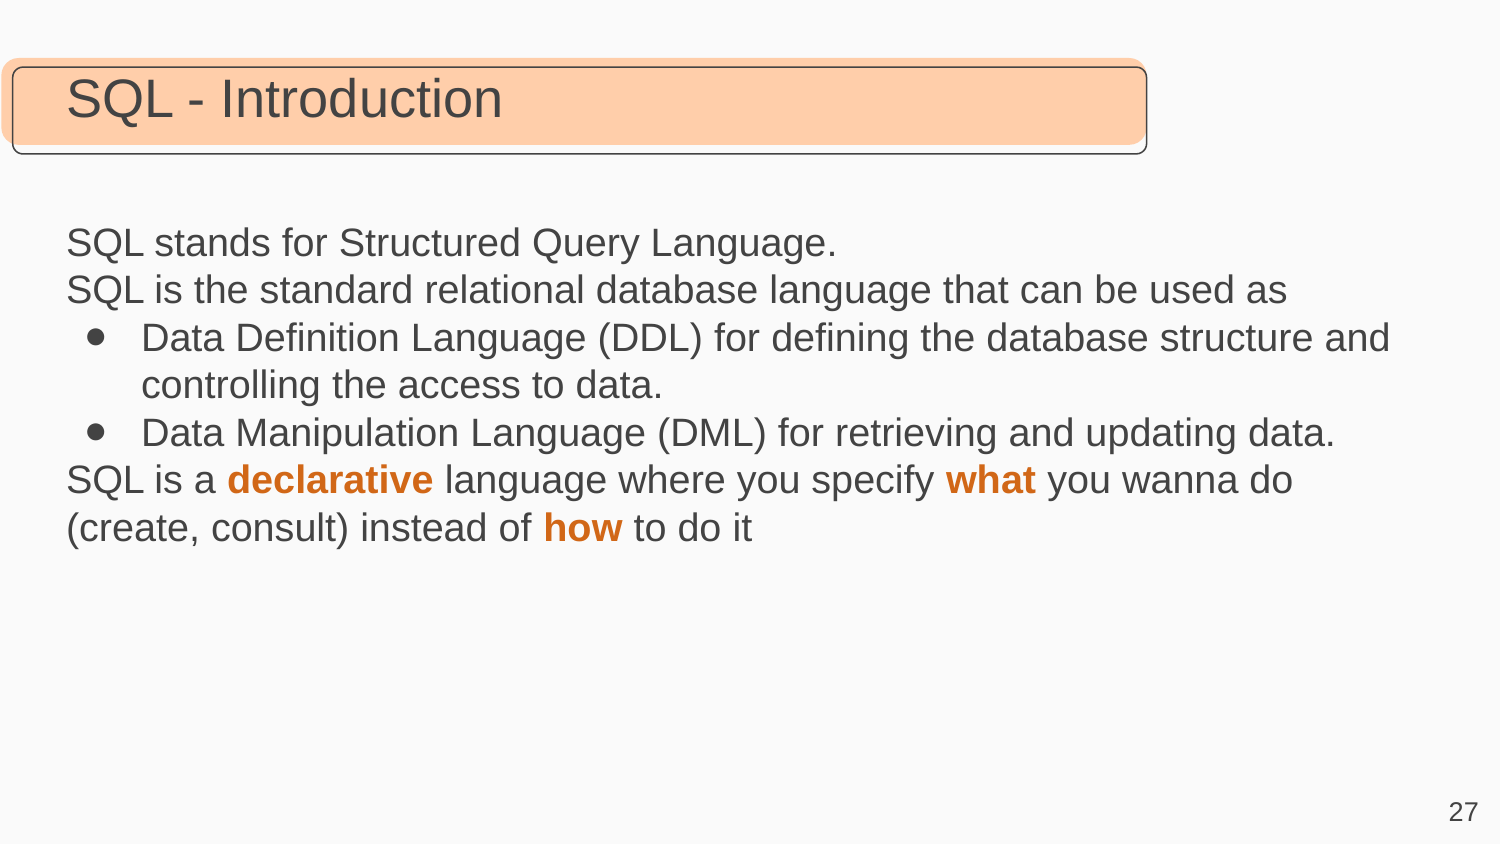

SQL - Introduction
SQL stands for Structured Query Language.
SQL is the standard relational database language that can be used as
Data Definition Language (DDL) for defining the database structure and controlling the access to data.
Data Manipulation Language (DML) for retrieving and updating data.
SQL is a declarative language where you specify what you wanna do (create, consult) instead of how to do it

27